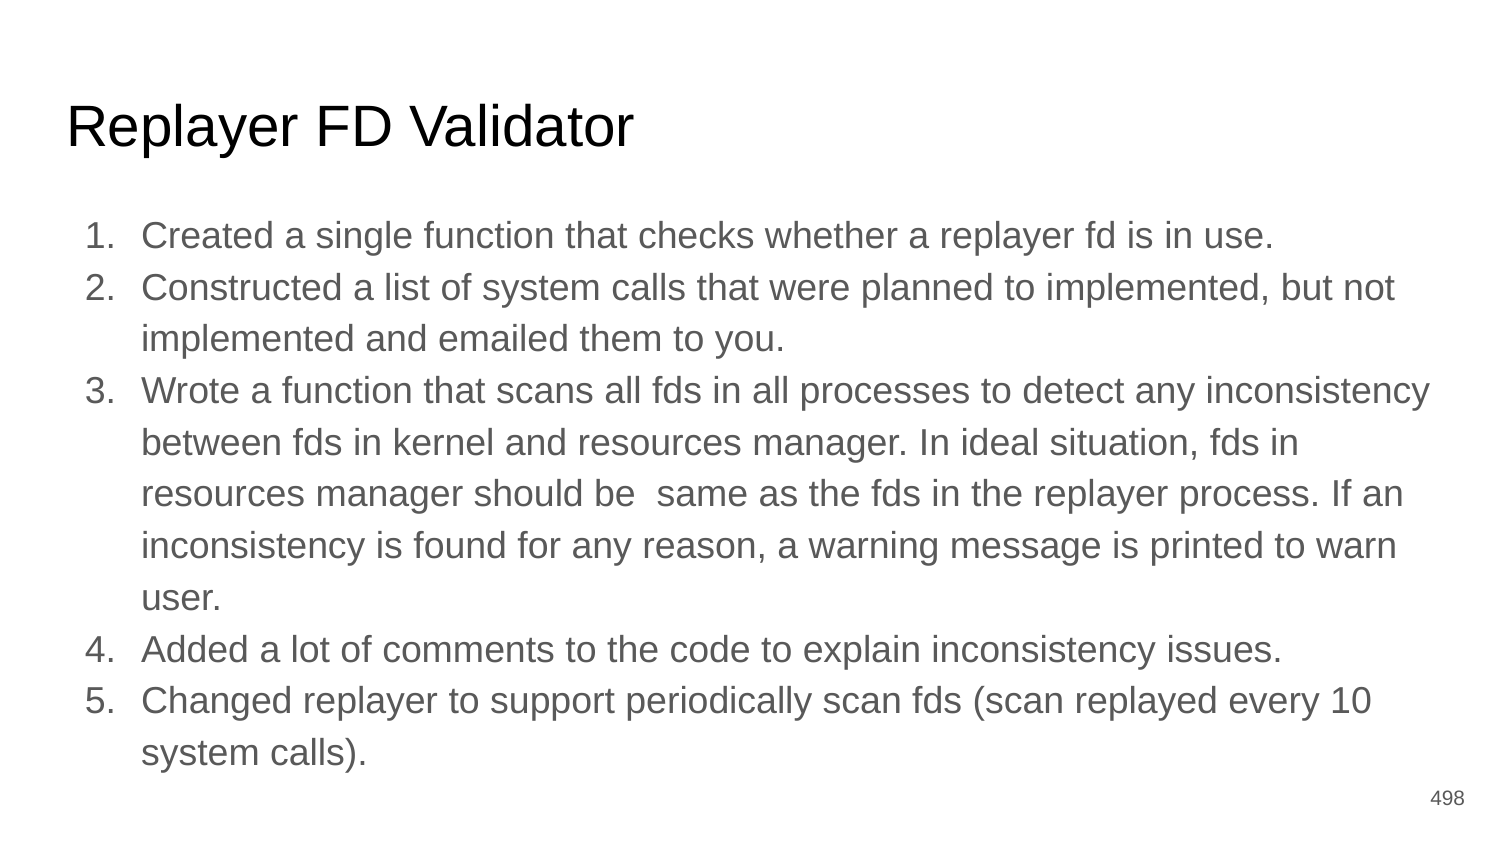

# Replayer FD Validator
Created a single function that checks whether a replayer fd is in use.
Constructed a list of system calls that were planned to implemented, but not implemented and emailed them to you.
Wrote a function that scans all fds in all processes to detect any inconsistency between fds in kernel and resources manager. In ideal situation, fds in resources manager should be  same as the fds in the replayer process. If an inconsistency is found for any reason, a warning message is printed to warn user.
Added a lot of comments to the code to explain inconsistency issues.
Changed replayer to support periodically scan fds (scan replayed every 10 system calls).
498